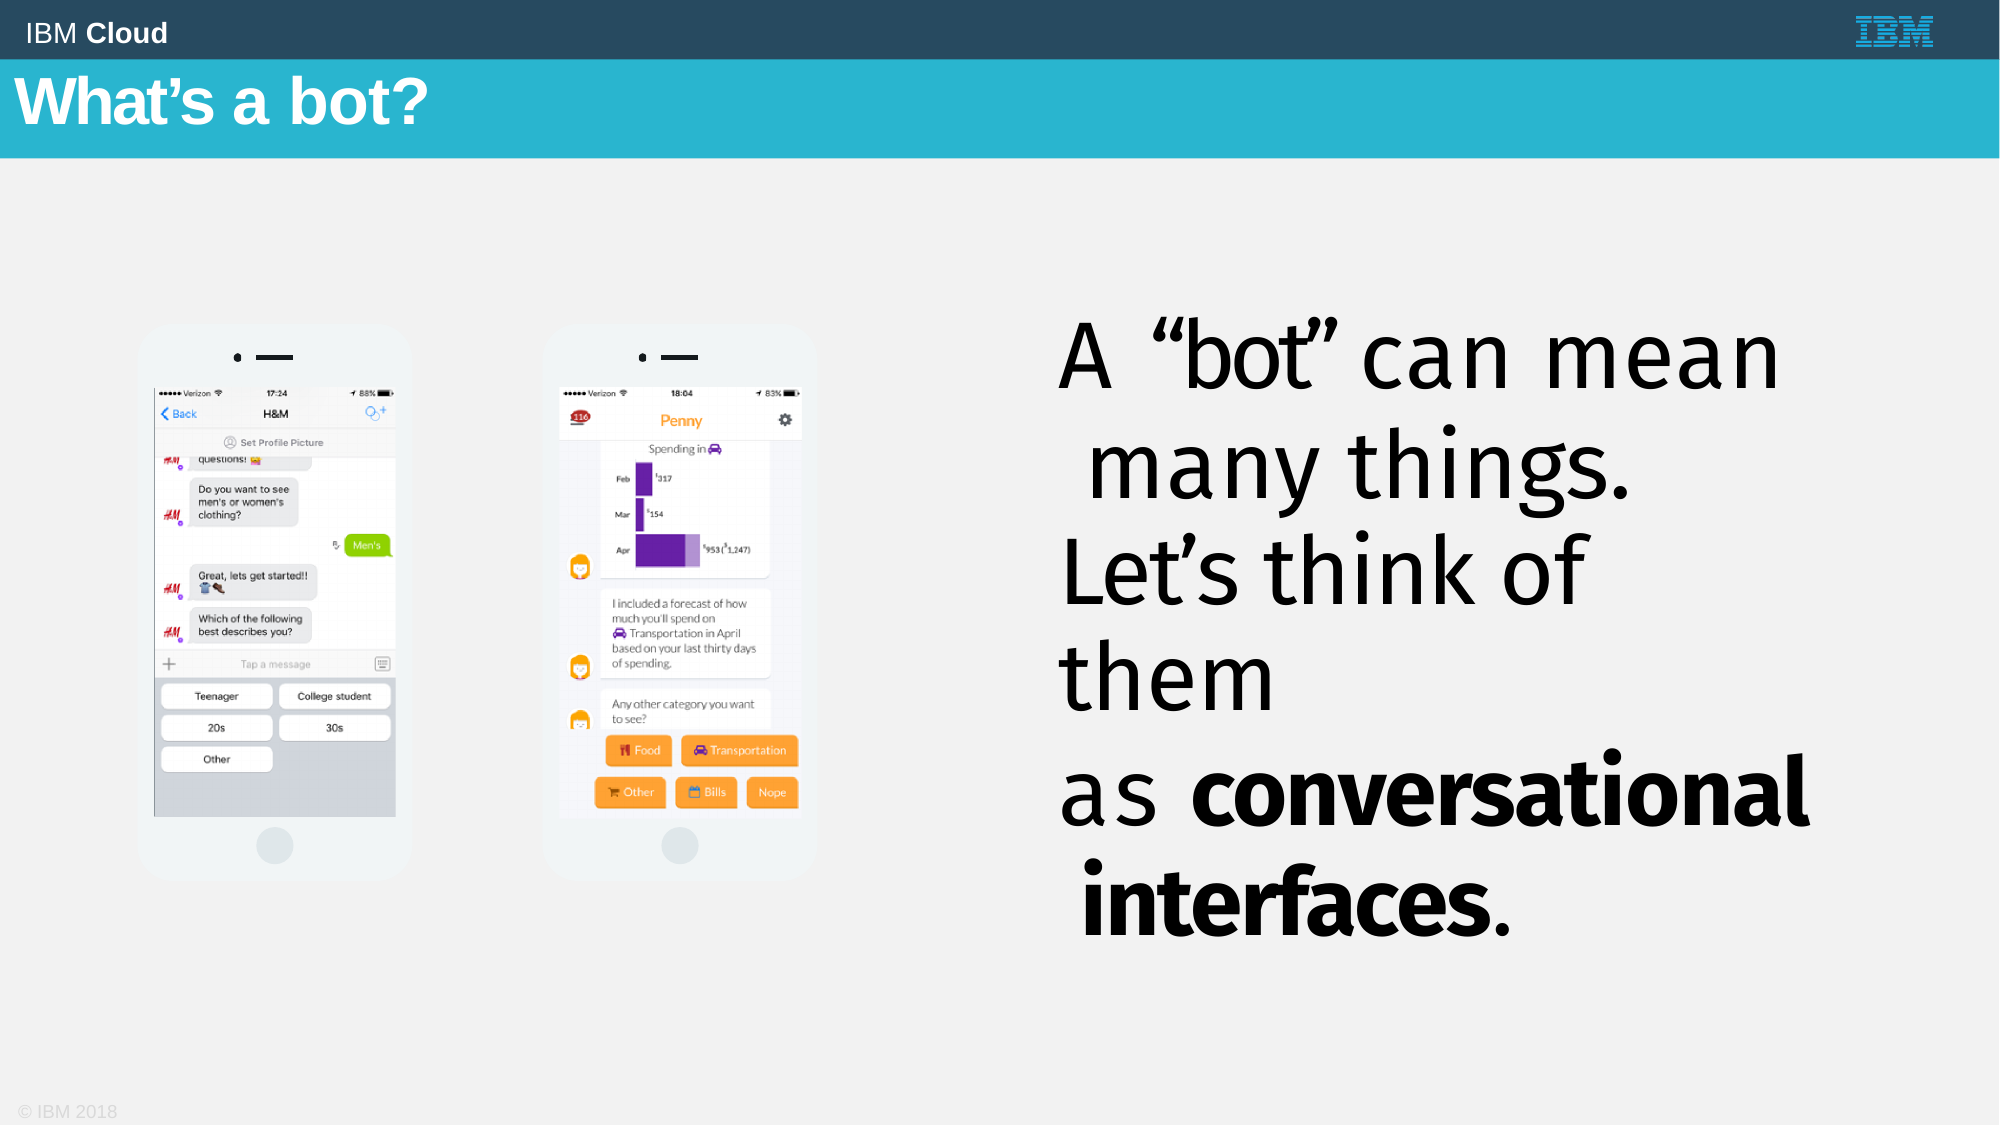

What’s a bot?

A “bot” can mean  many things.
Let’s think of them
as conversational  interfaces.